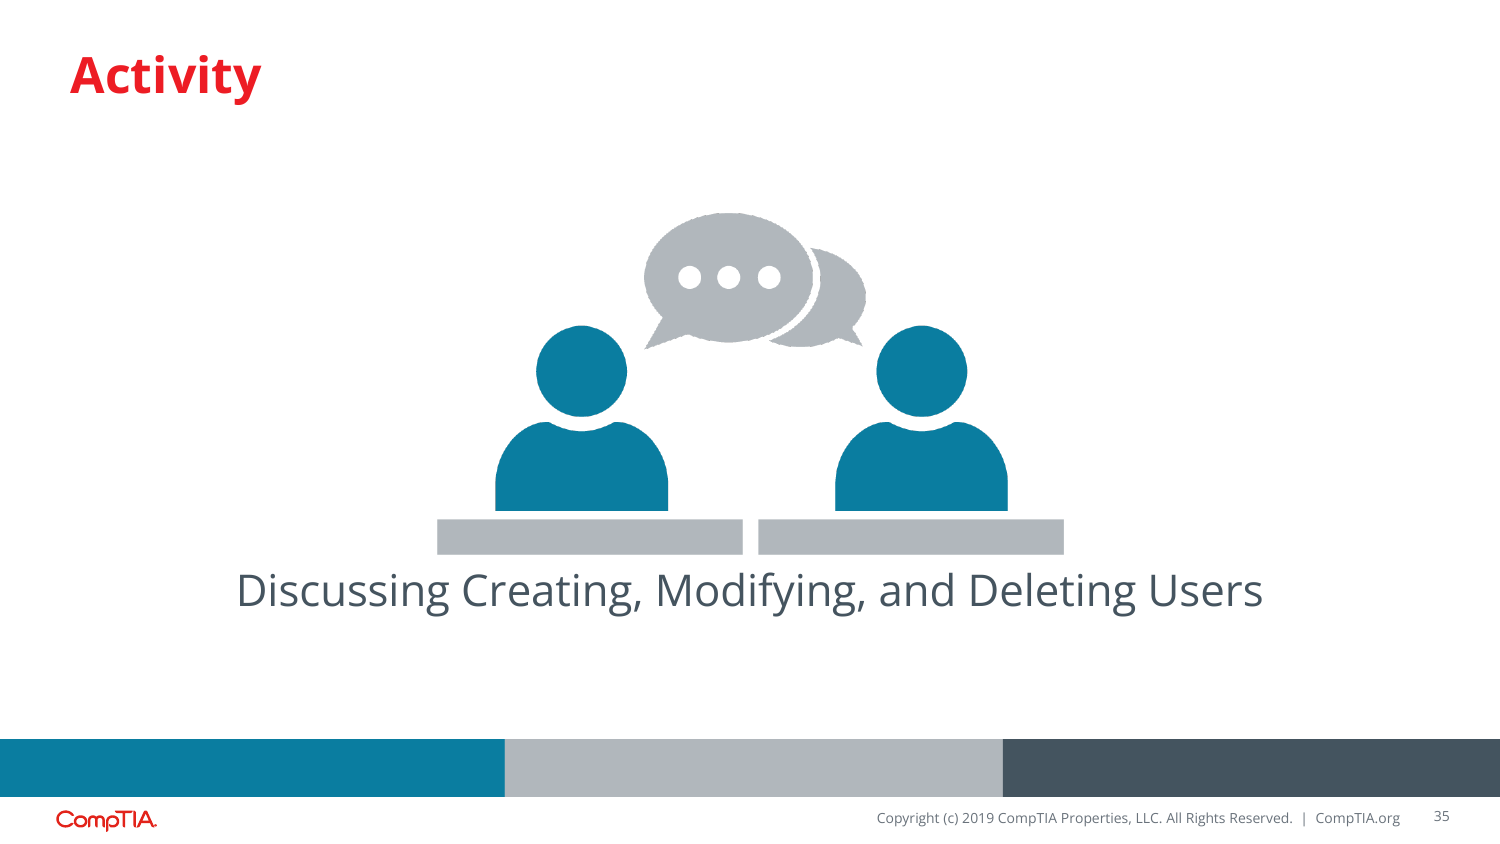

Discussing Creating, Modifying, and Deleting Users
35